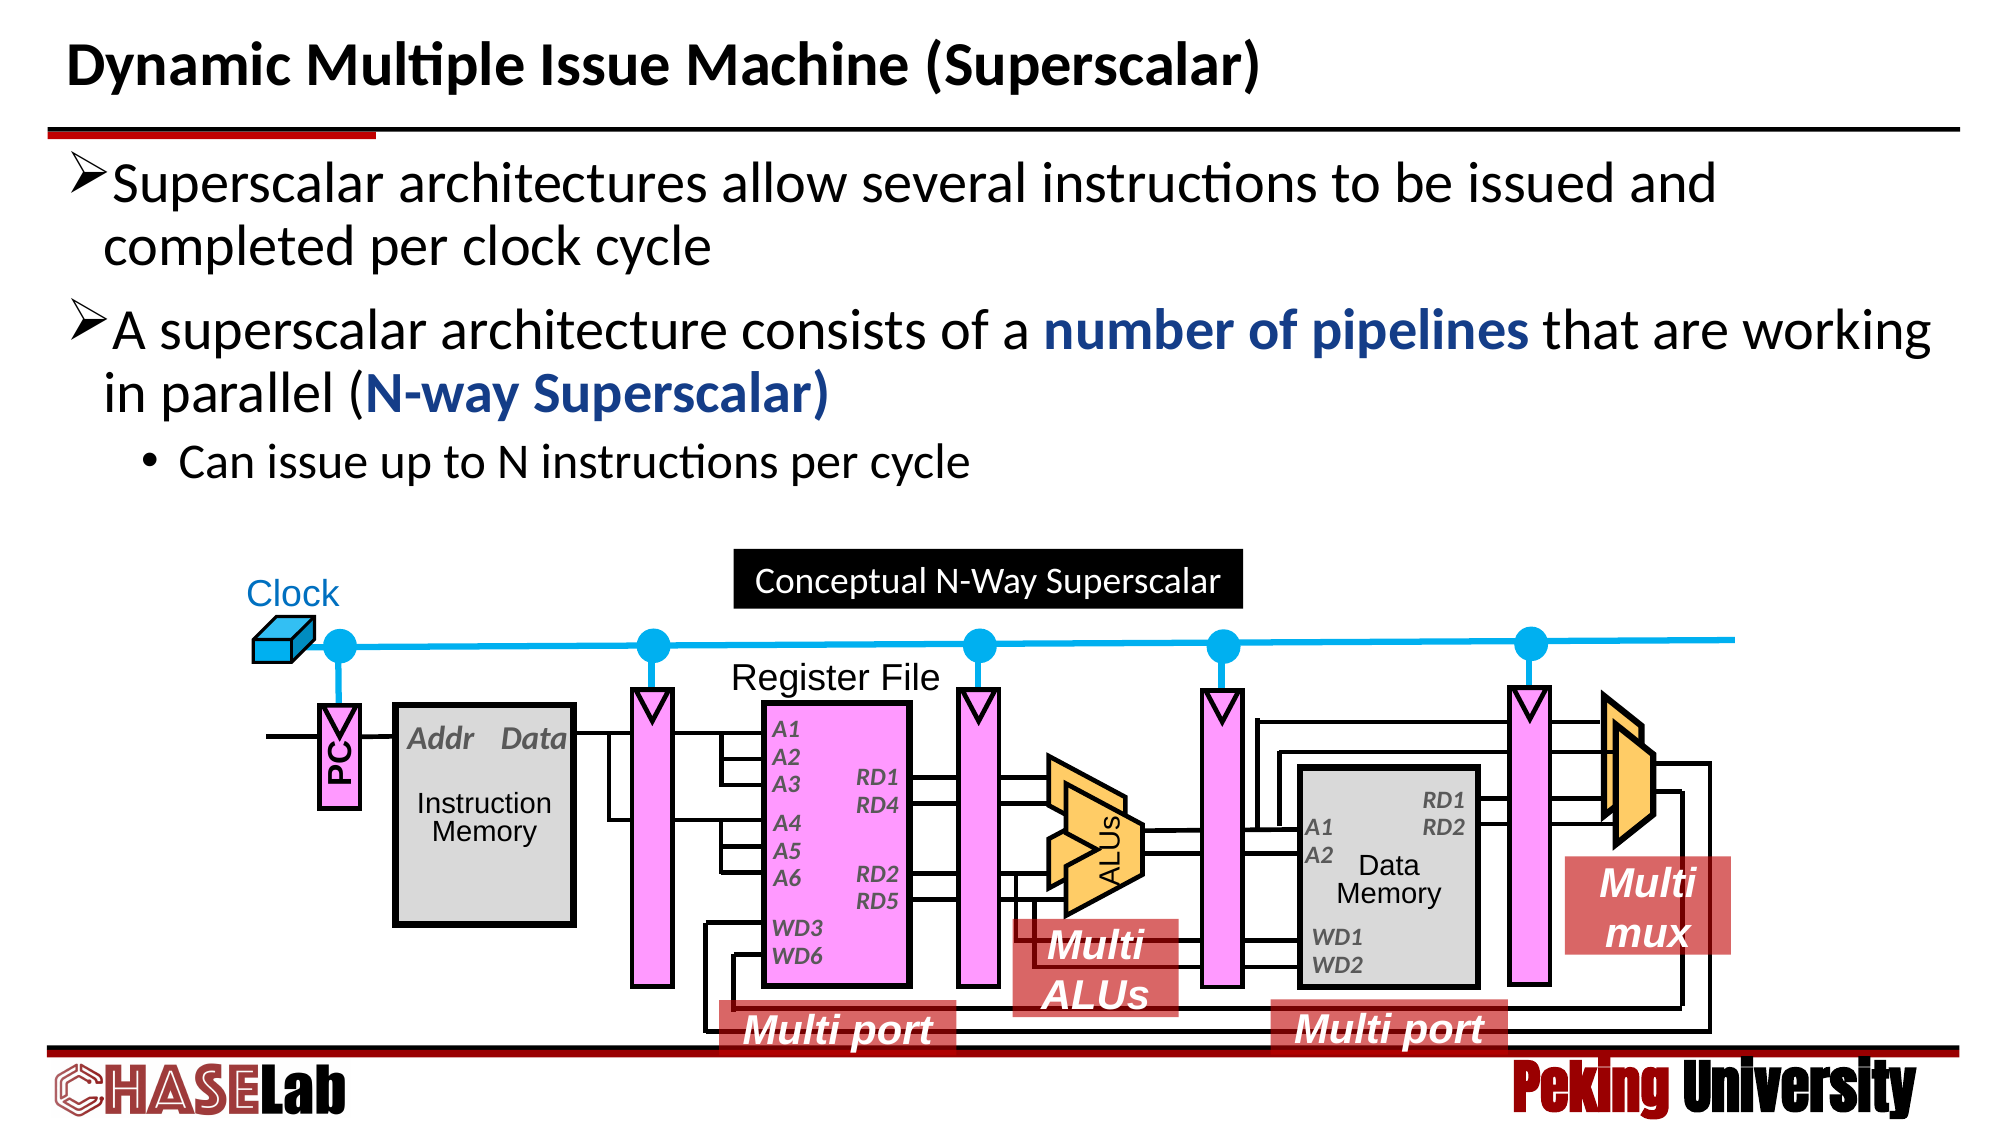

# Dynamic Multiple Issue Machine (Superscalar)
Superscalar architectures allow several instructions to be issued and completed per clock cycle
A superscalar architecture consists of a number of pipelines that are working in parallel (N-way Superscalar)
Can issue up to N instructions per cycle
Conceptual N-Way Superscalar
Clock

PC

Register File

A1
A2
A3
A4
A5
A6
WD3
WD6
RD1
RD4
RD2
RD5

InstructionMemory
Addr
Data

ALUs

Data
Memory
RD1
RD2
A1
A2
WD1
WD2
Multi mux
Multi ALUs
Multi port
Multi port